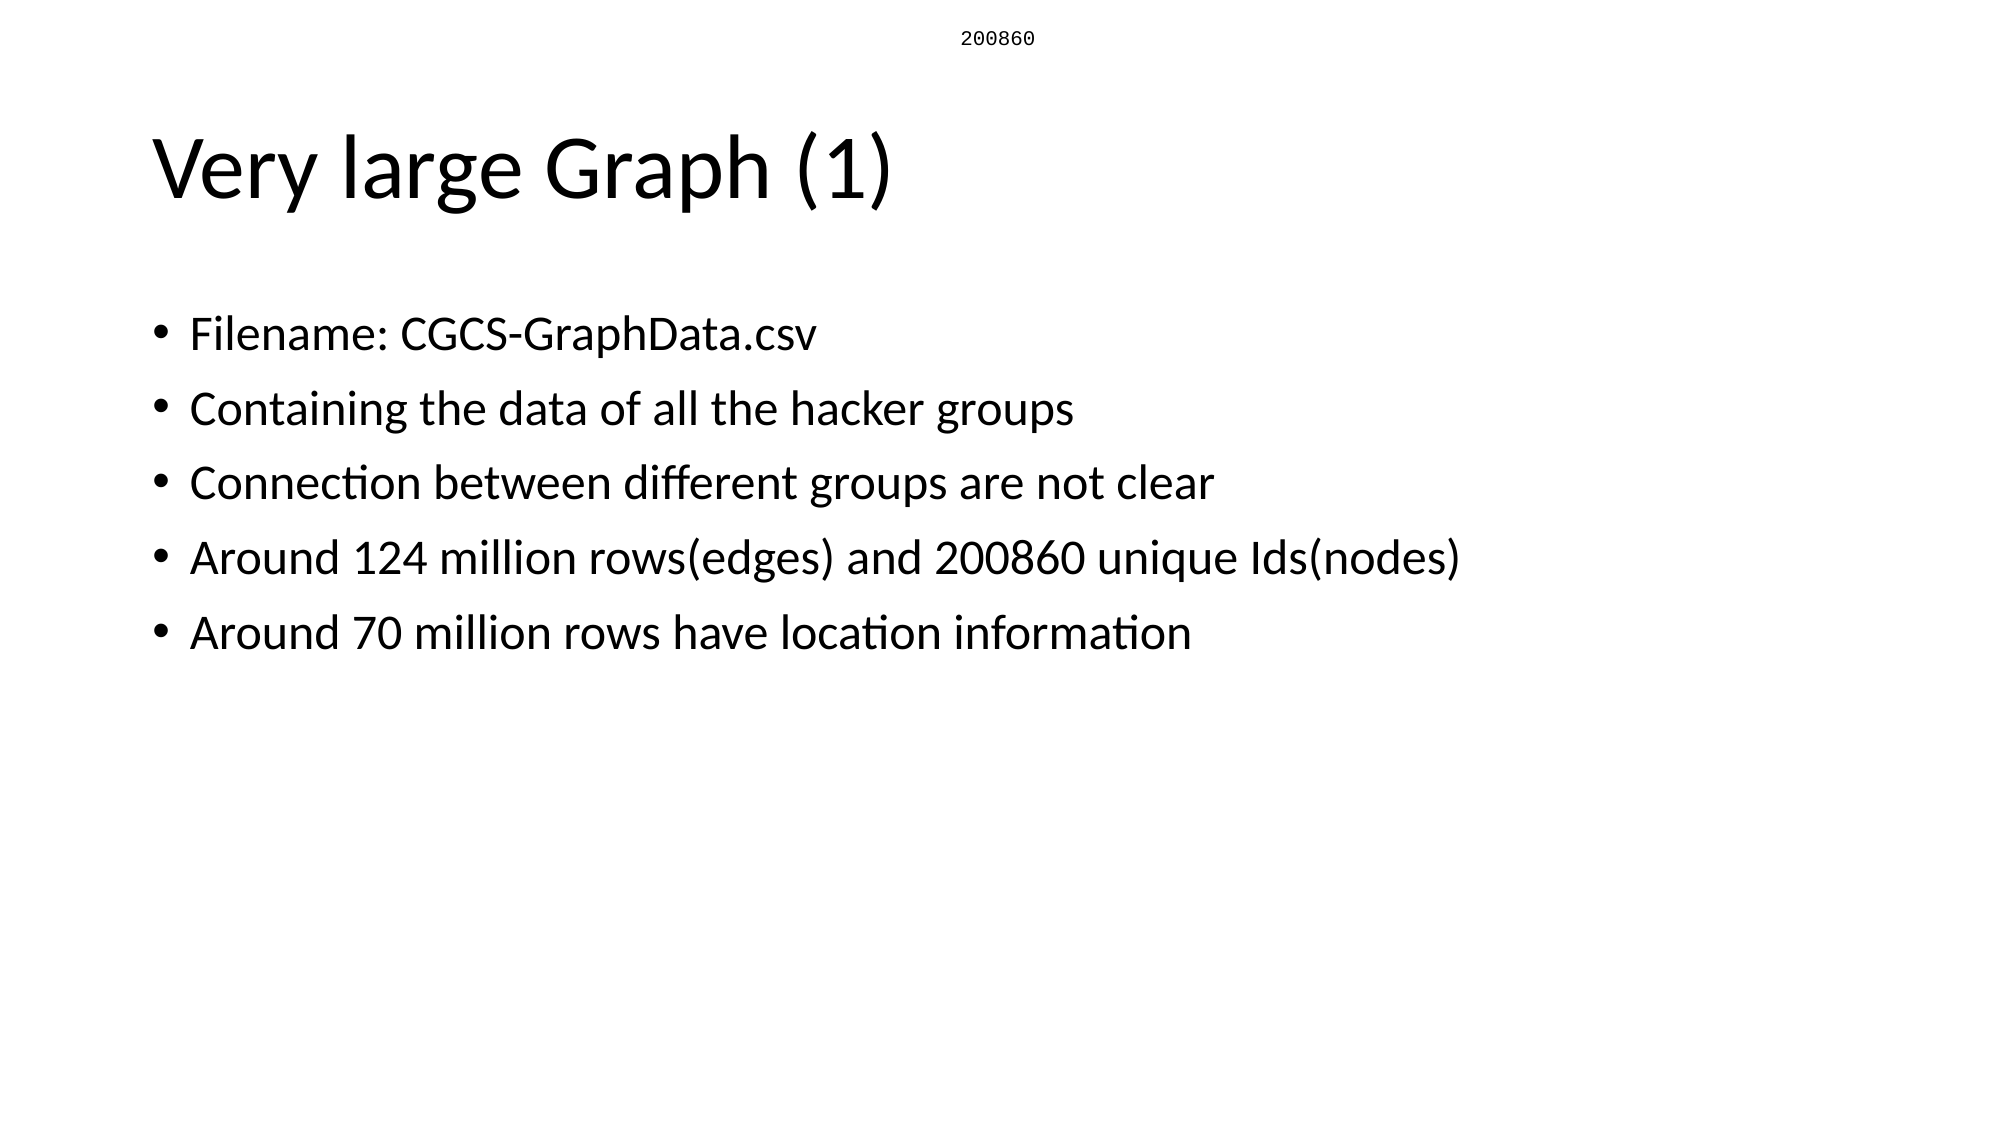

200860
# Very large Graph (1)
Filename: CGCS-GraphData.csv
Containing the data of all the hacker groups
Connection between different groups are not clear
Around 124 million rows(edges) and 200860 unique Ids(nodes)
Around 70 million rows have location information